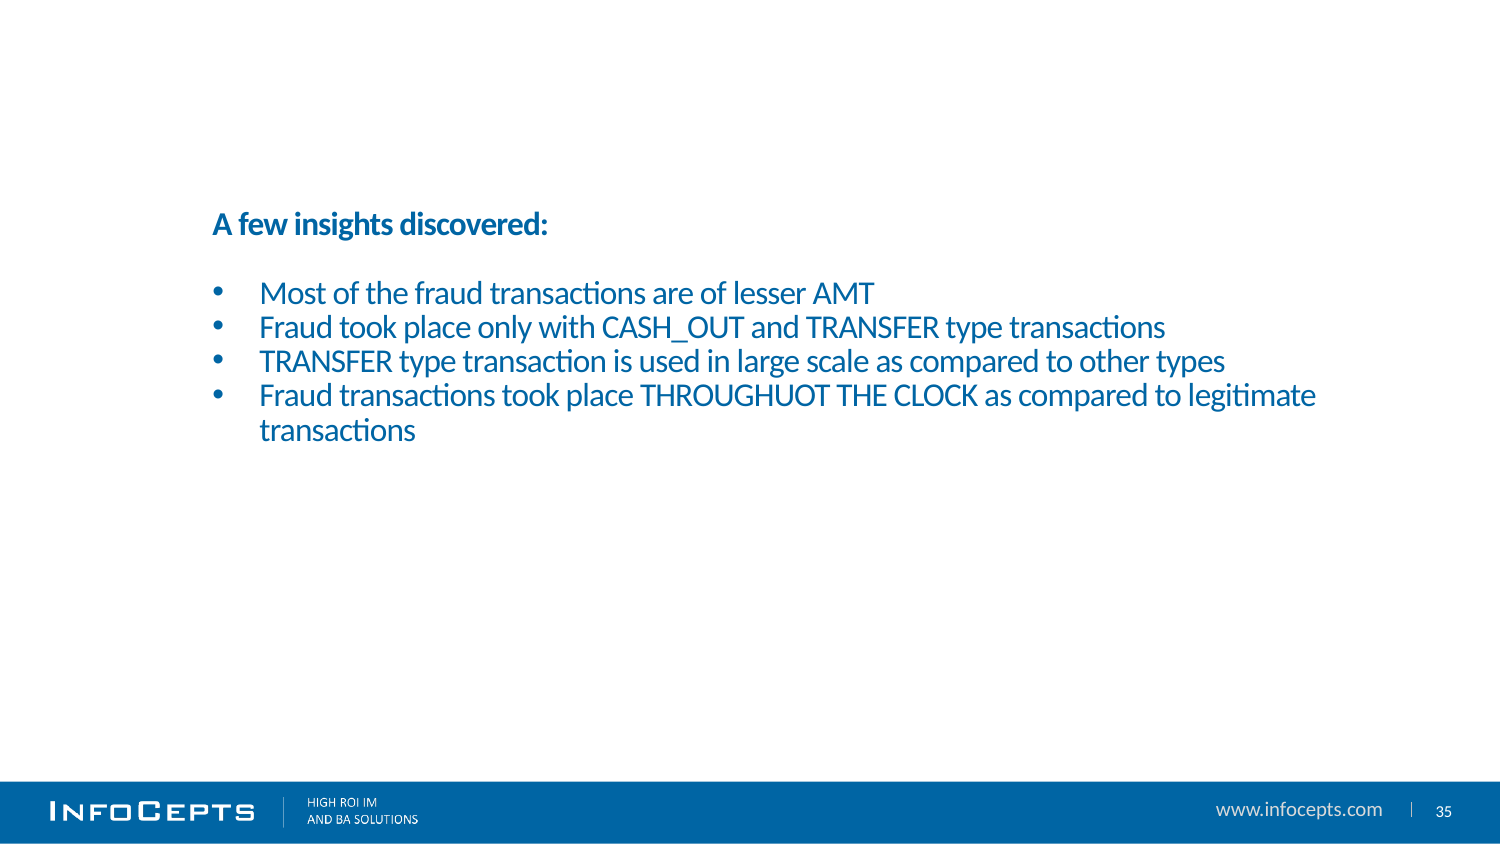

A few insights discovered:

Most of the fraud transactions are of lesser AMT
Fraud took place only with CASH_OUT and TRANSFER type transactions
TRANSFER type transaction is used in large scale as compared to other types
Fraud transactions took place THROUGHUOT THE CLOCK as compared to legitimate transactions